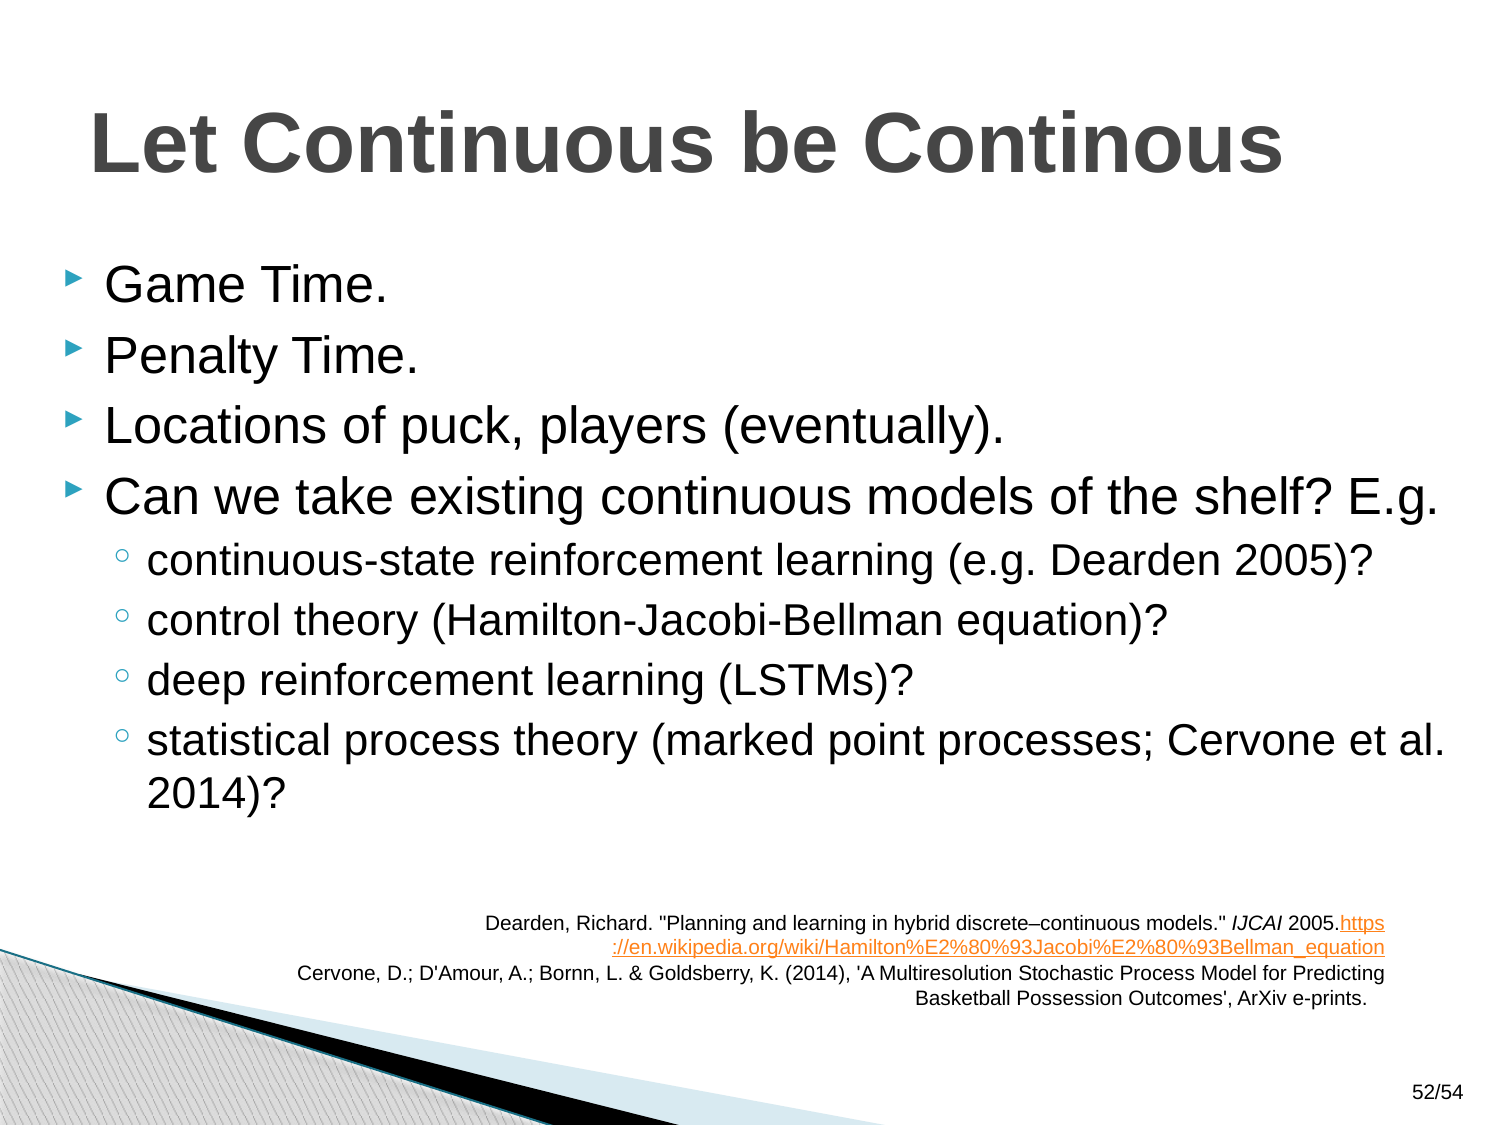

# Let Continuous be Continous
Game Time.
Penalty Time.
Locations of puck, players (eventually).
Can we take existing continuous models of the shelf? E.g.
continuous-state reinforcement learning (e.g. Dearden 2005)?
control theory (Hamilton-Jacobi-Bellman equation)?
deep reinforcement learning (LSTMs)?
statistical process theory (marked point processes; Cervone et al. 2014)?
Dearden, Richard. "Planning and learning in hybrid discrete–continuous models." IJCAI 2005.https://en.wikipedia.org/wiki/Hamilton%E2%80%93Jacobi%E2%80%93Bellman_equation
Cervone, D.; D'Amour, A.; Bornn, L. & Goldsberry, K. (2014), 'A Multiresolution Stochastic Process Model for Predicting Basketball Possession Outcomes', ArXiv e-prints.
52/54